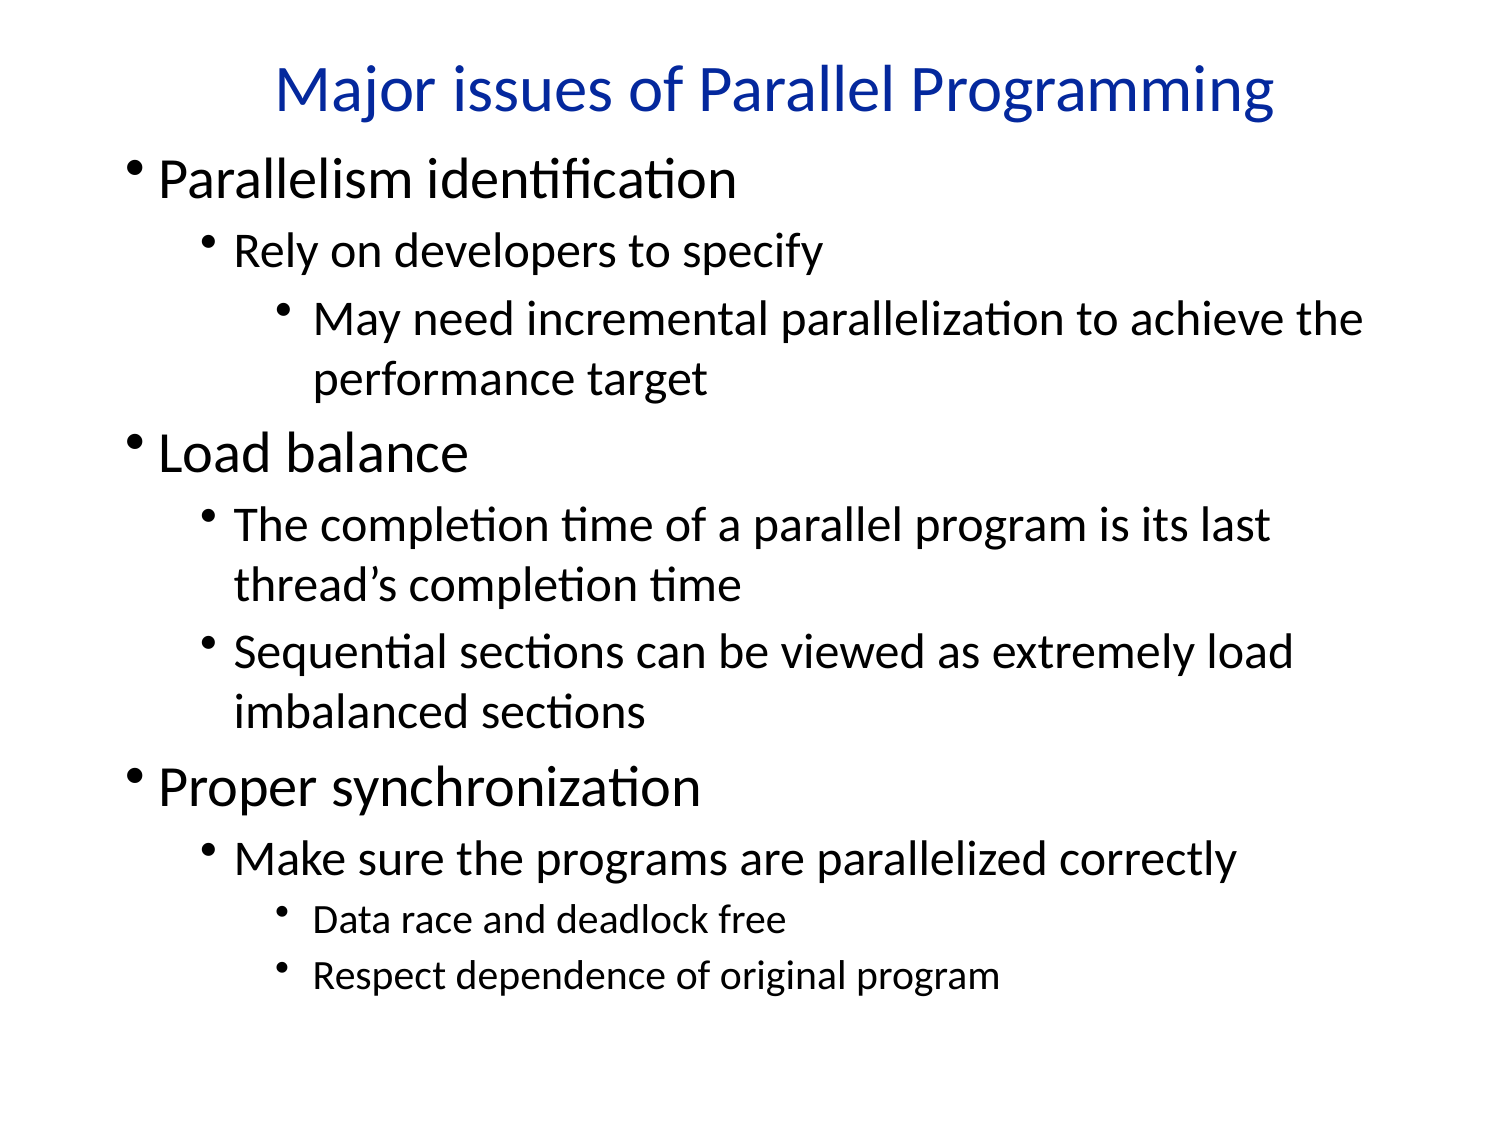

# Major issues of Parallel Programming
Parallelism identification
Rely on developers to specify
May need incremental parallelization to achieve the performance target
Load balance
The completion time of a parallel program is its last thread’s completion time
Sequential sections can be viewed as extremely load imbalanced sections
Proper synchronization
Make sure the programs are parallelized correctly
Data race and deadlock free
Respect dependence of original program